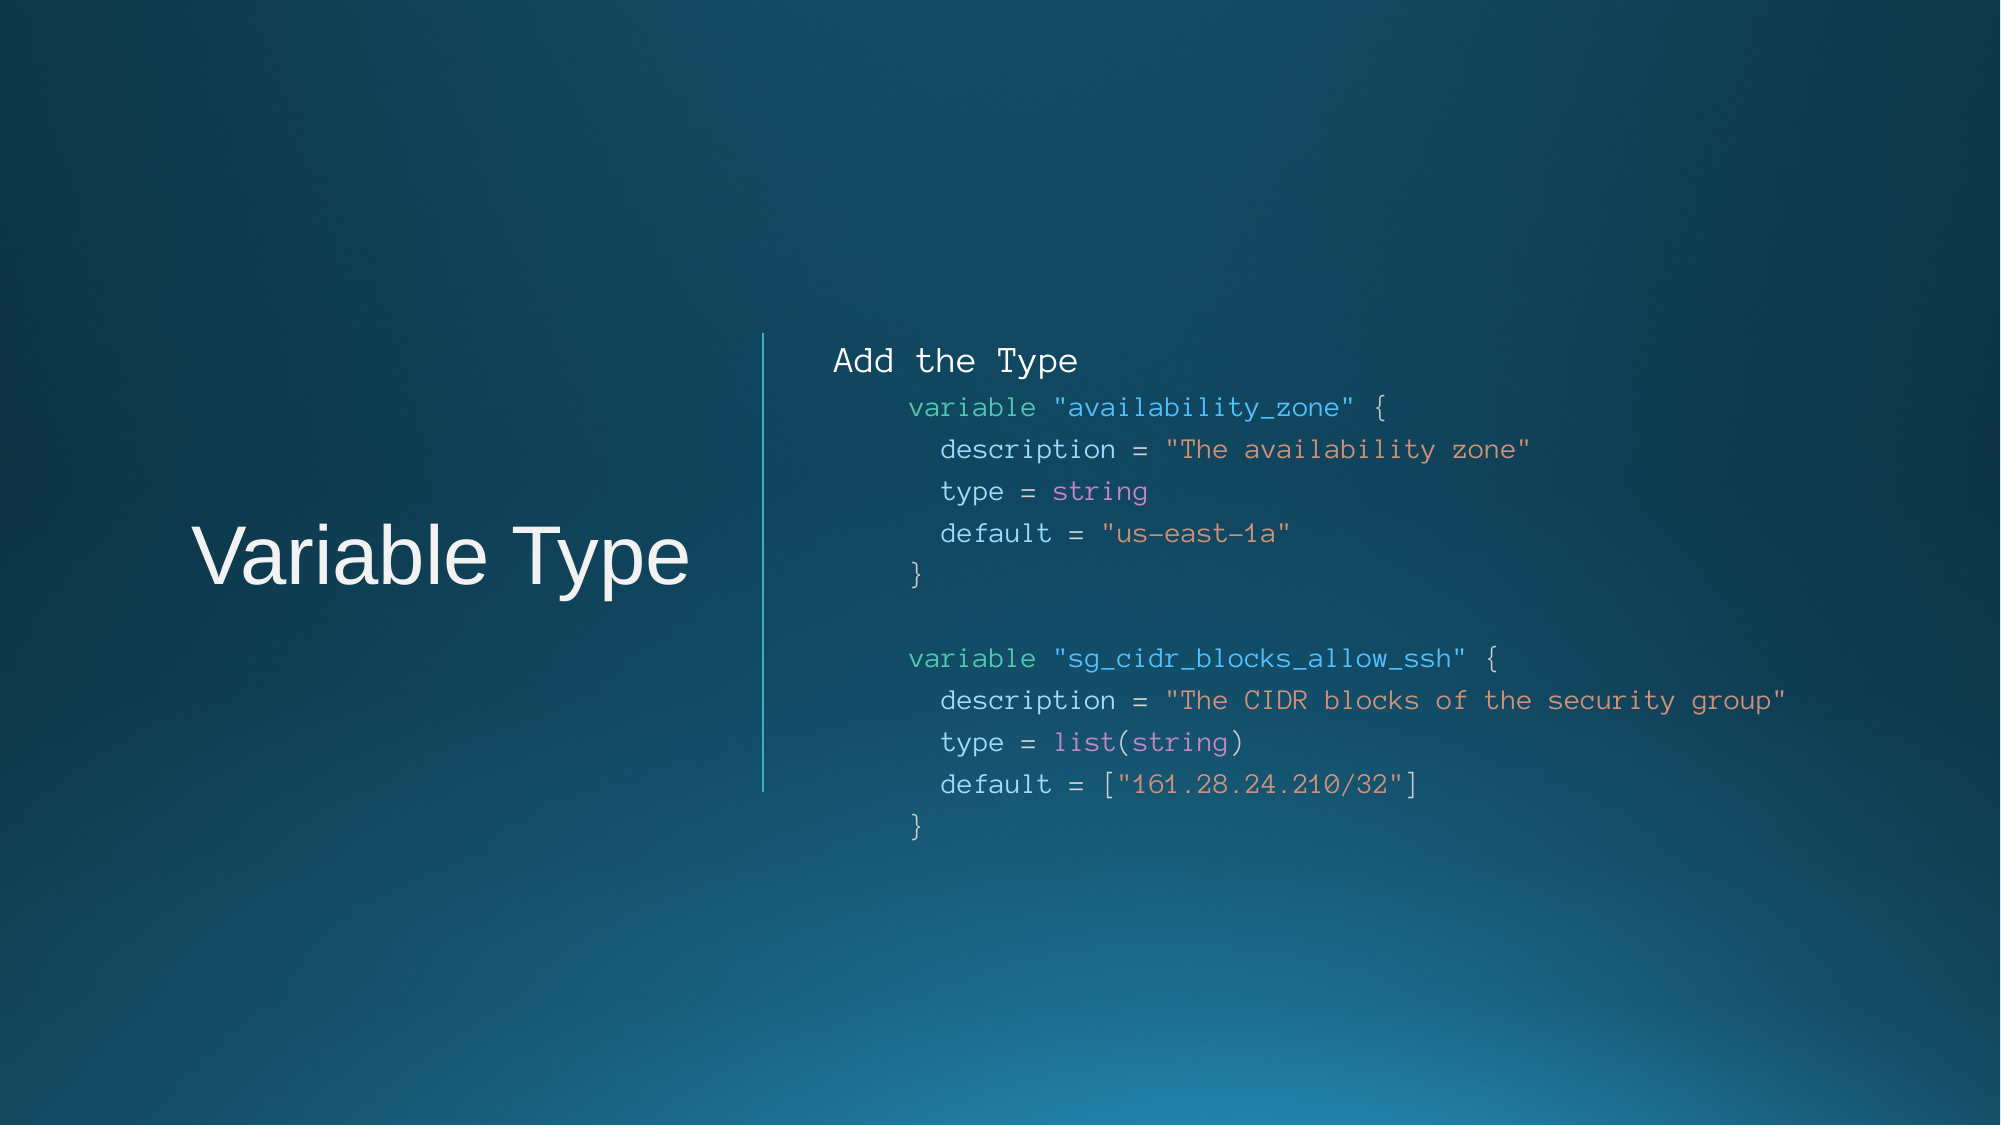

Add the Type
variable "availability_zone" {
  description = "The availability zone"
  type = string
  default = "us-east-1a"
}

variable "sg_cidr_blocks_allow_ssh" {
  description = "The CIDR blocks of the security group"
  type = list(string)
  default = ["161.28.24.210/32"]
}

# Variable Type